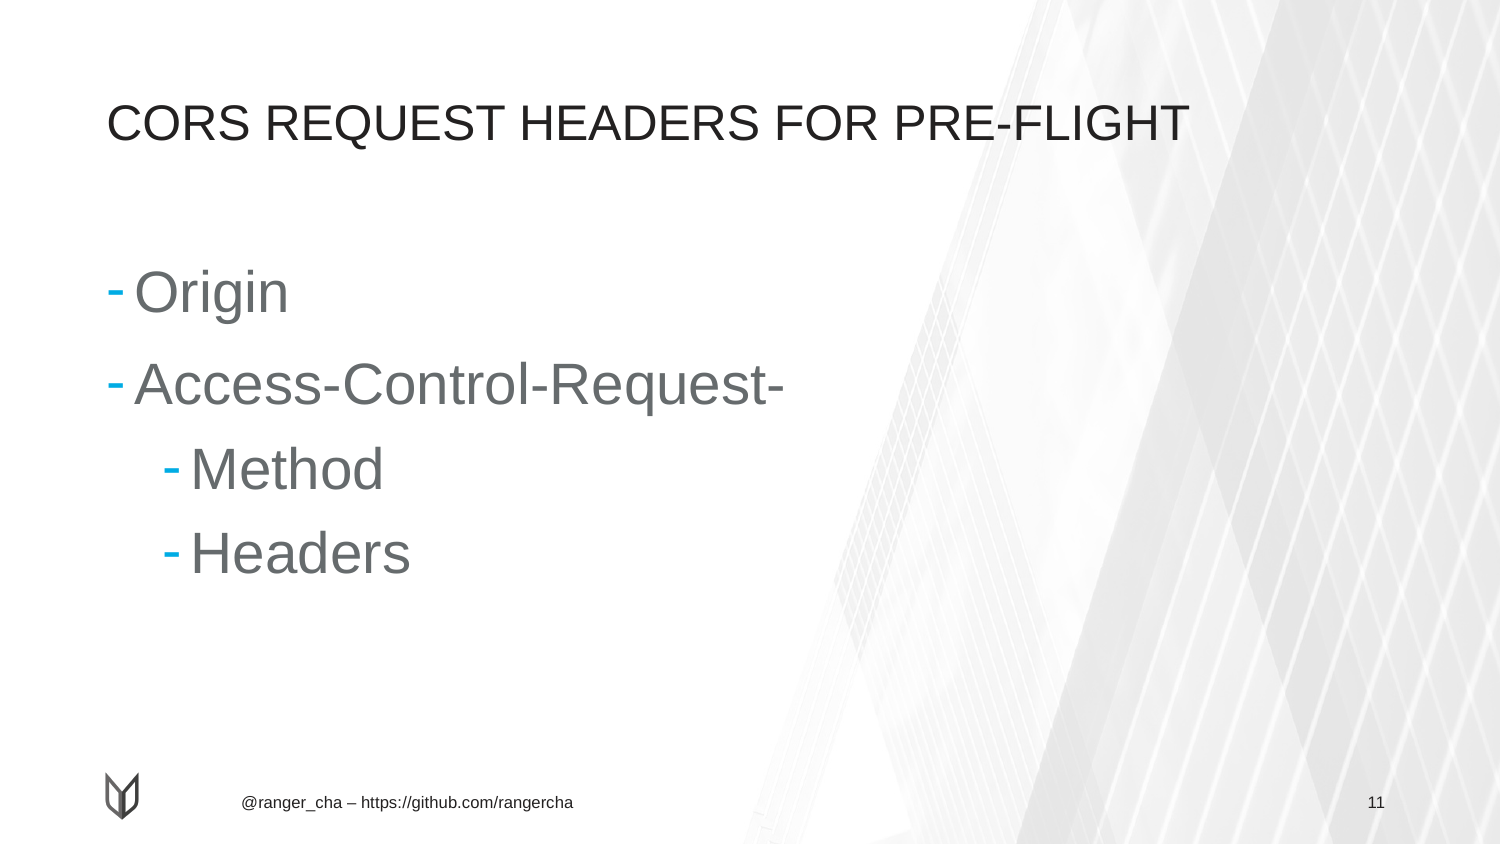

# CORS REQUEST HEADERS FOR PRE-FLIGHT
Origin
Access-Control-Request-
Method
Headers

11